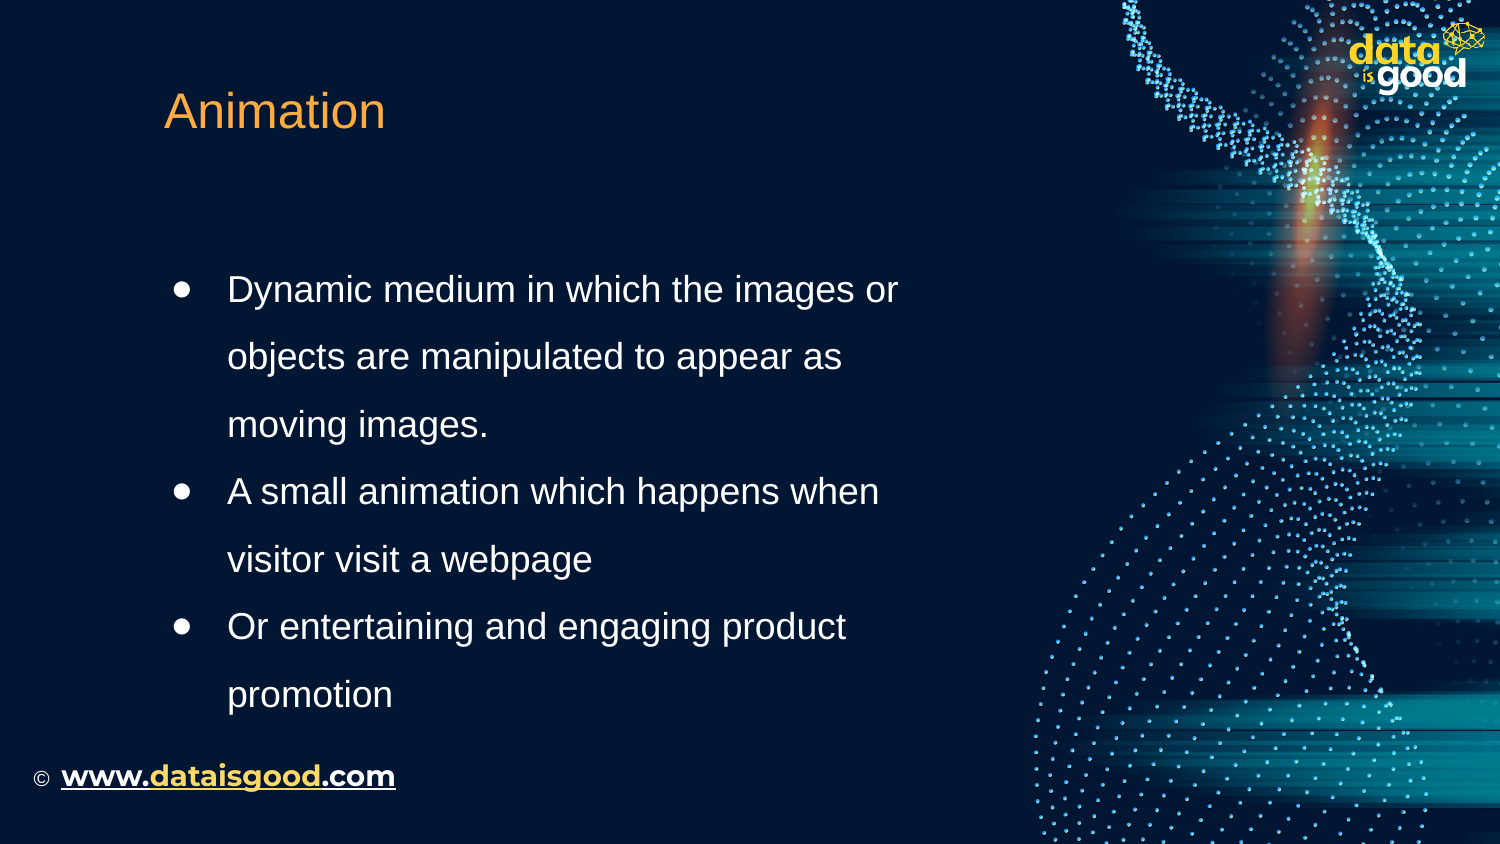

# Animation
Dynamic medium in which the images or objects are manipulated to appear as moving images.
A small animation which happens when visitor visit a webpage
Or entertaining and engaging product promotion